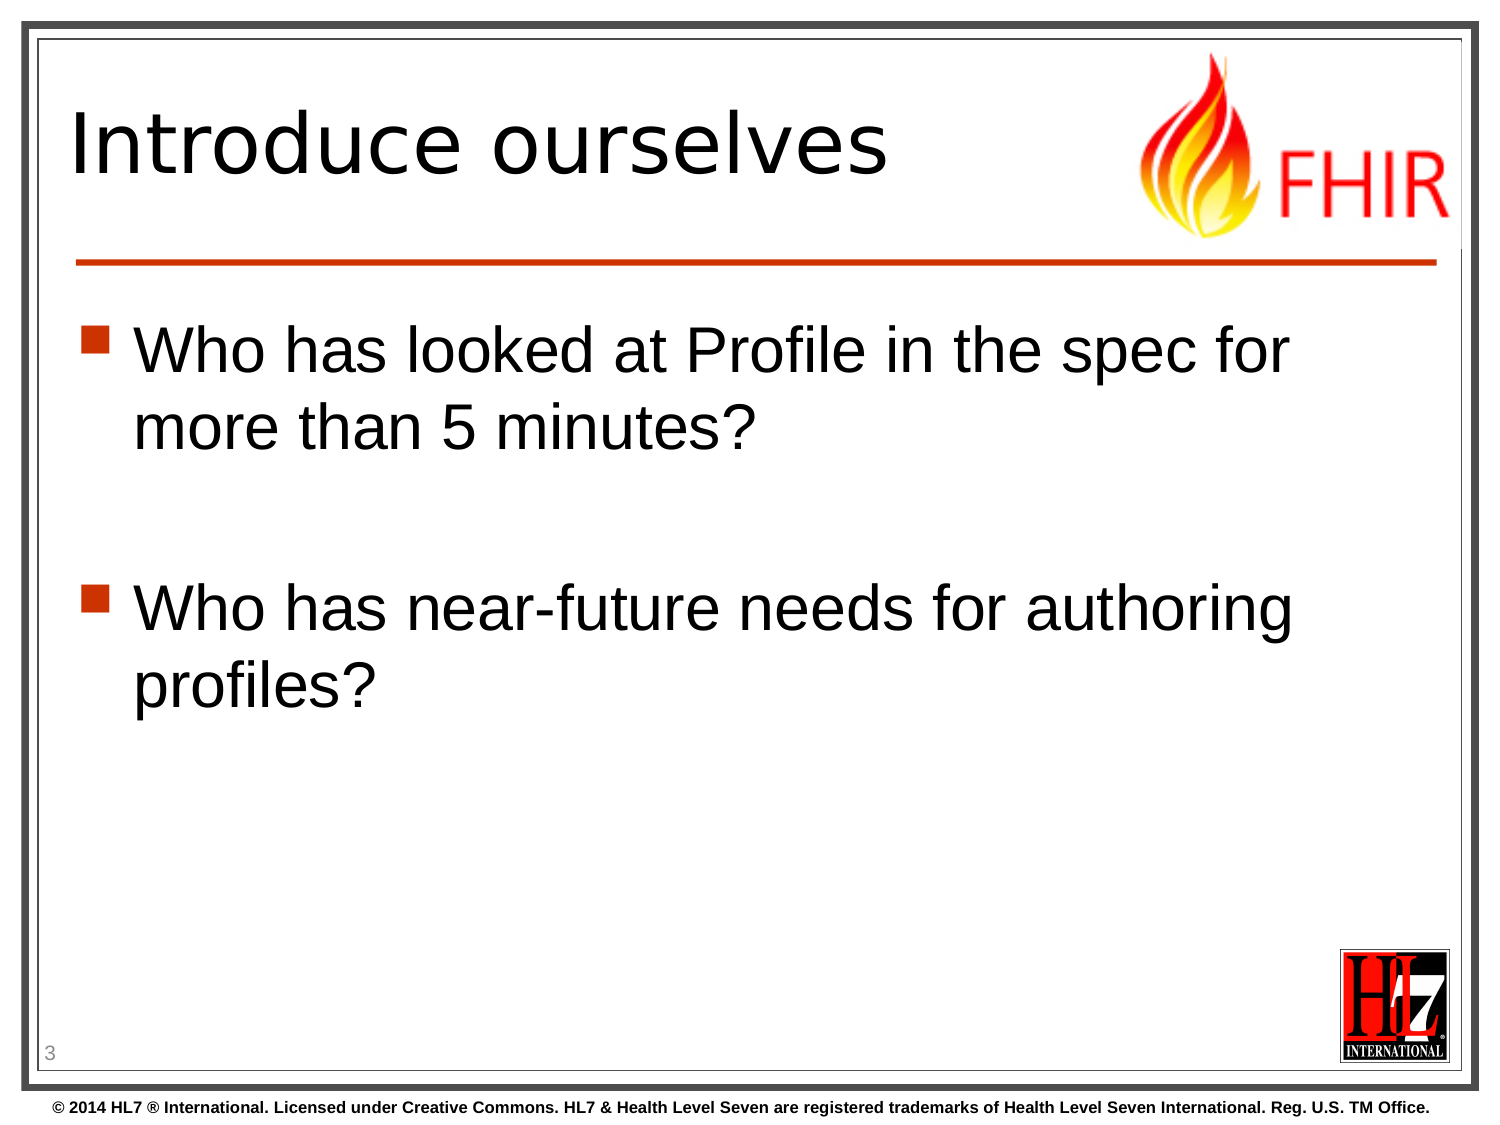

# Introduce ourselves
Who has looked at Profile in the spec for more than 5 minutes?

Who has near-future needs for authoring profiles?

3